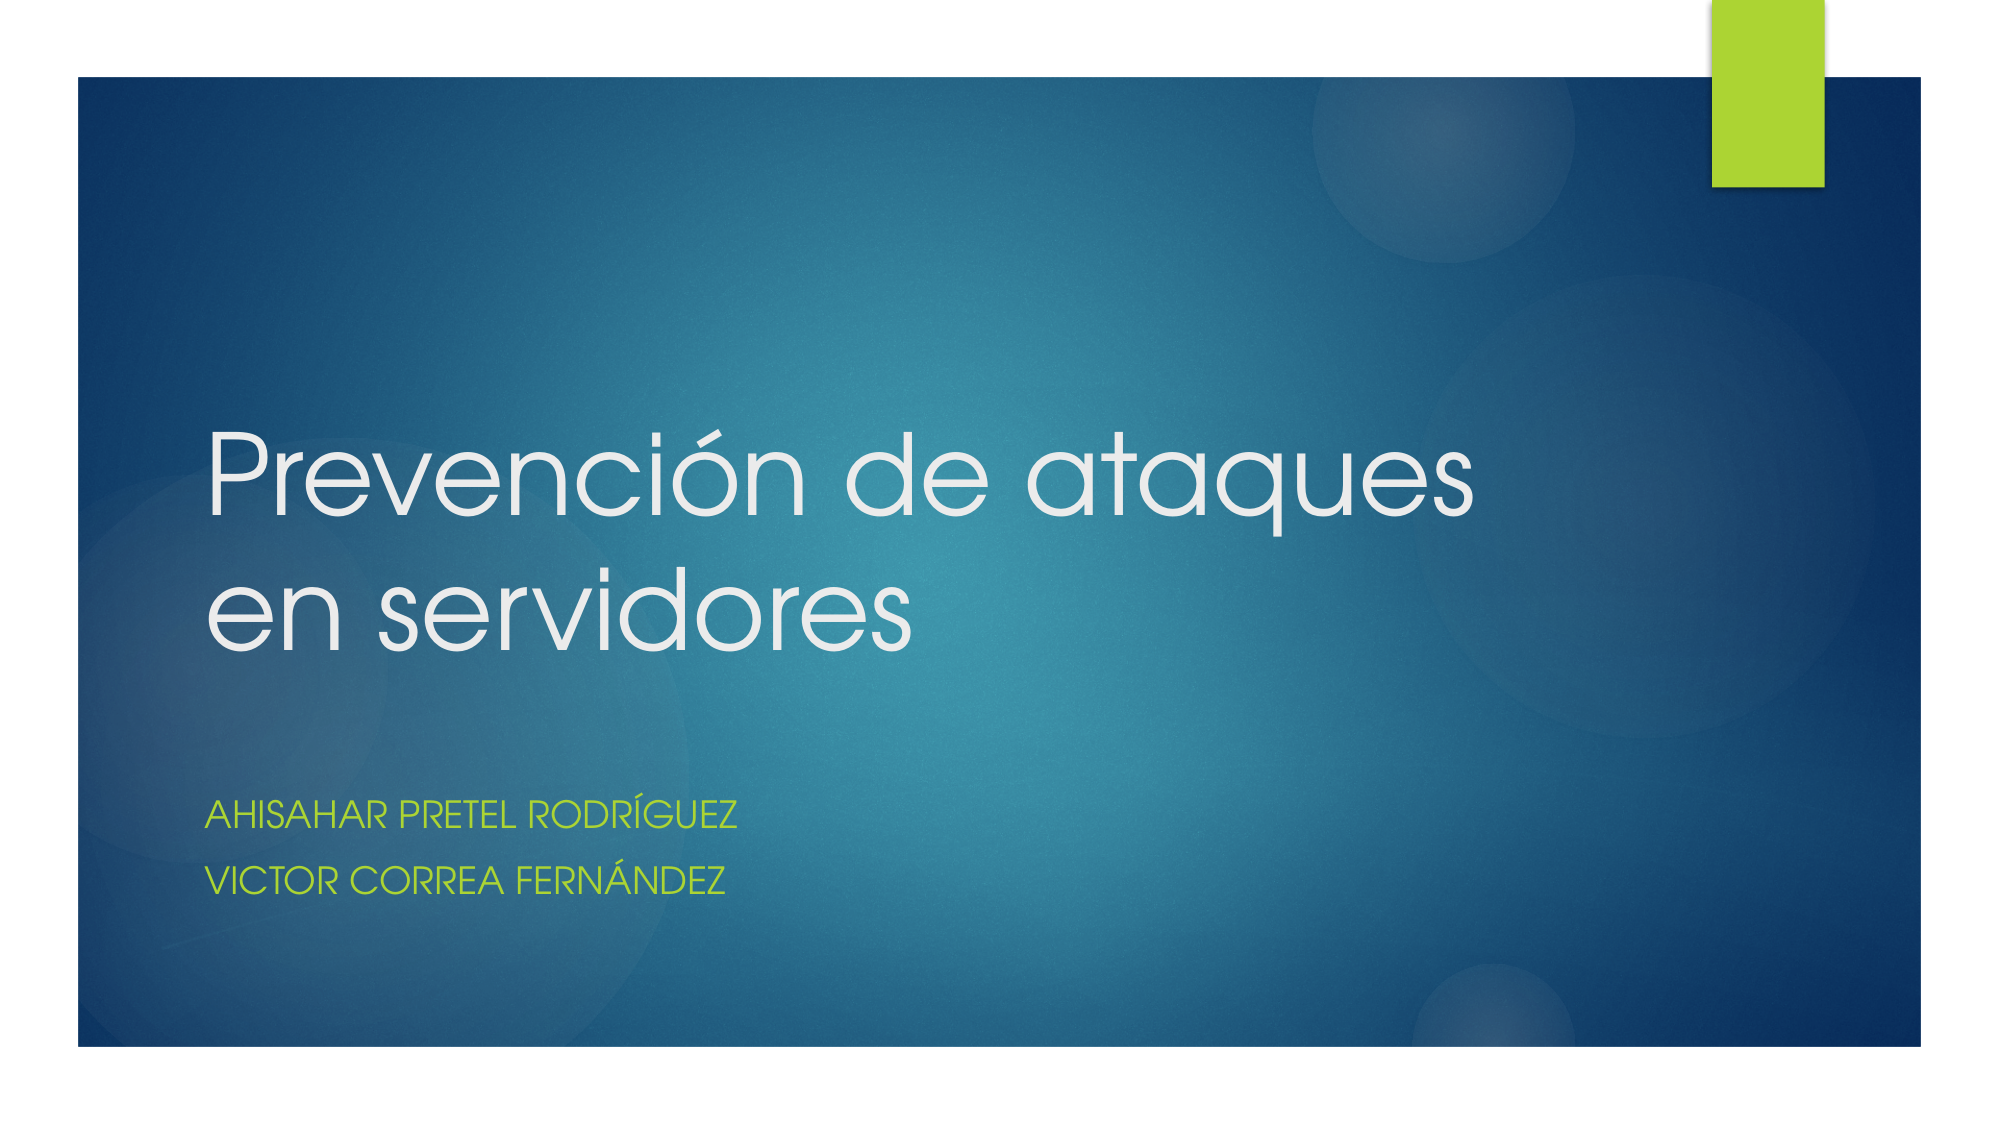

# Prevención de ataques en servidores
Ahisahar Pretel rodríguez
Victor correa Fernández